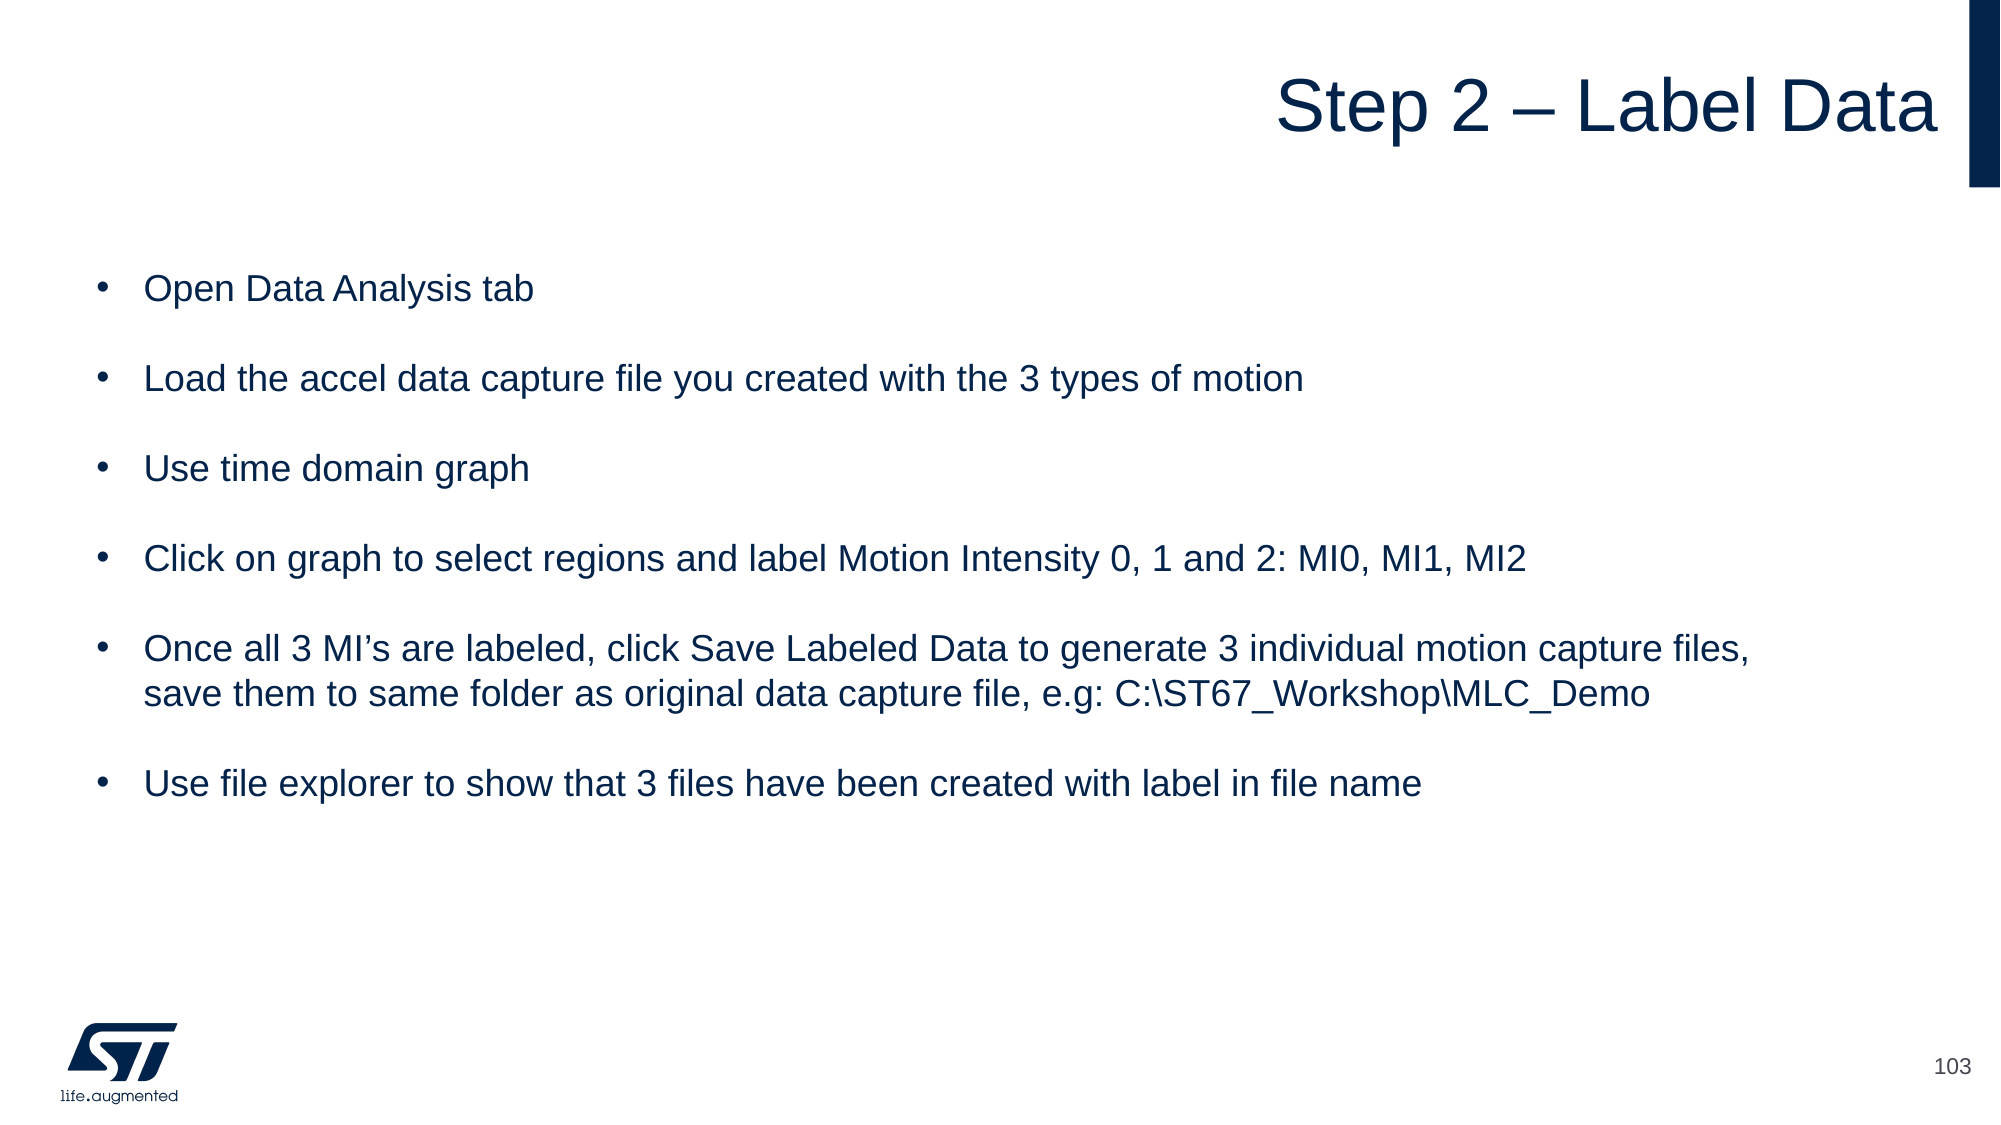

# Step 2 – Label Data
Open Data Analysis tab

Load the accel data capture file you created with the 3 types of motion

Use time domain graph

Click on graph to select regions and label Motion Intensity 0, 1 and 2: MI0, MI1, MI2

Once all 3 MI’s are labeled, click Save Labeled Data to generate 3 individual motion capture files, save them to same folder as original data capture file, e.g: C:\ST67_Workshop\MLC_Demo

Use file explorer to show that 3 files have been created with label in file name
103